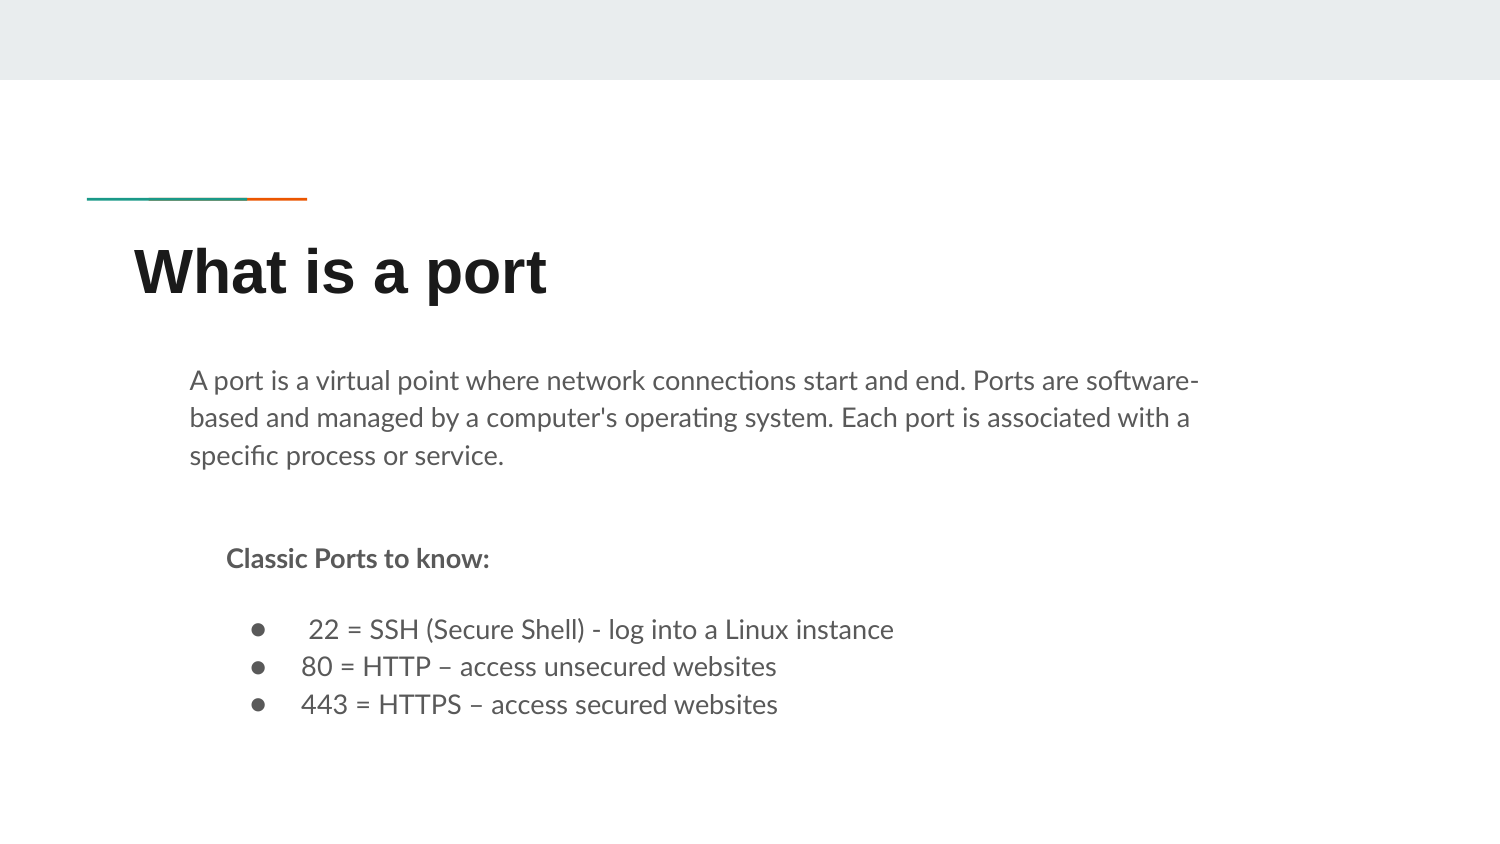

# What is a port
A port is a virtual point where network connections start and end. Ports are software-based and managed by a computer's operating system. Each port is associated with a specific process or service.
Classic Ports to know:
 22 = SSH (Secure Shell) - log into a Linux instance
80 = HTTP – access unsecured websites
443 = HTTPS – access secured websites